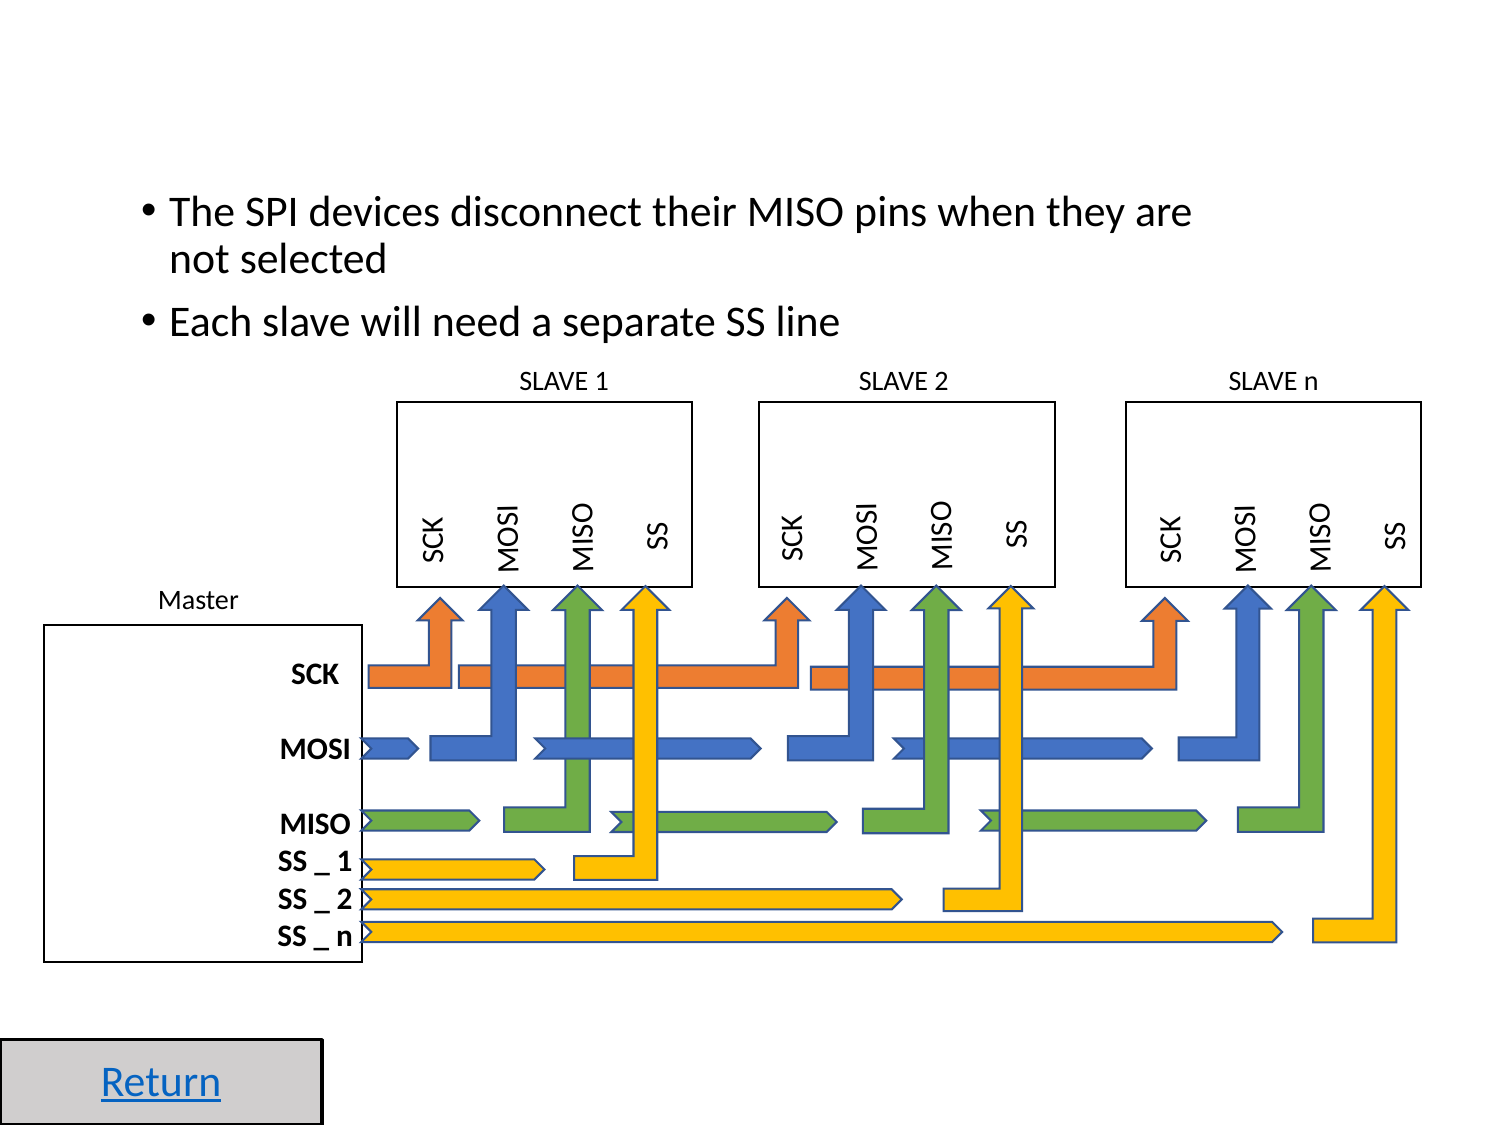

The SPI devices disconnect their MISO pins when they are not selected
Each slave will need a separate SS line
SLAVE 2
SLAVE 1
SLAVE n
SCK

MOSI

MISO

SS
SCK

MOSI

MISO

SS
SCK

MOSI

MISO

SS

Master

SCK

MOSI

MISO
SS _ 1
SS _ 2
SS _ n

Return